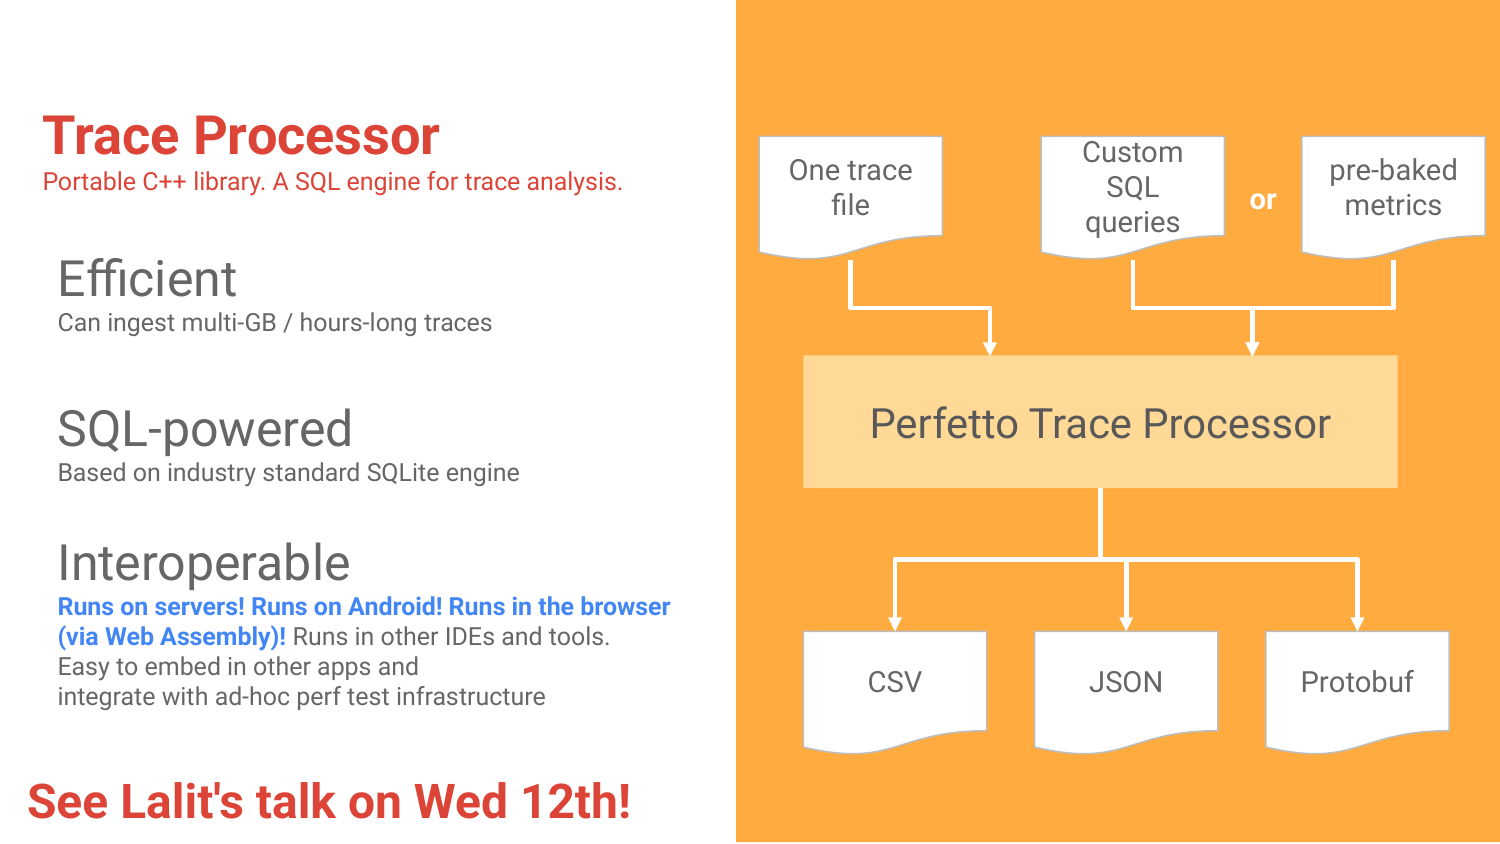

Trace Processor
Portable C++ library. A SQL engine for trace analysis.
One trace file
Custom SQL queries
pre-baked metrics
or
Efficient
Can ingest multi-GB / hours-long traces

SQL-powered
Based on industry standard SQLite engine

Interoperable
Runs on servers! Runs on Android! Runs in the browser (via Web Assembly)! Runs in other IDEs and tools.
Easy to embed in other apps and
integrate with ad-hoc perf test infrastructure
Perfetto Trace Processor

CSV
JSON
Protobuf
See Lalit's talk on Wed 12th!